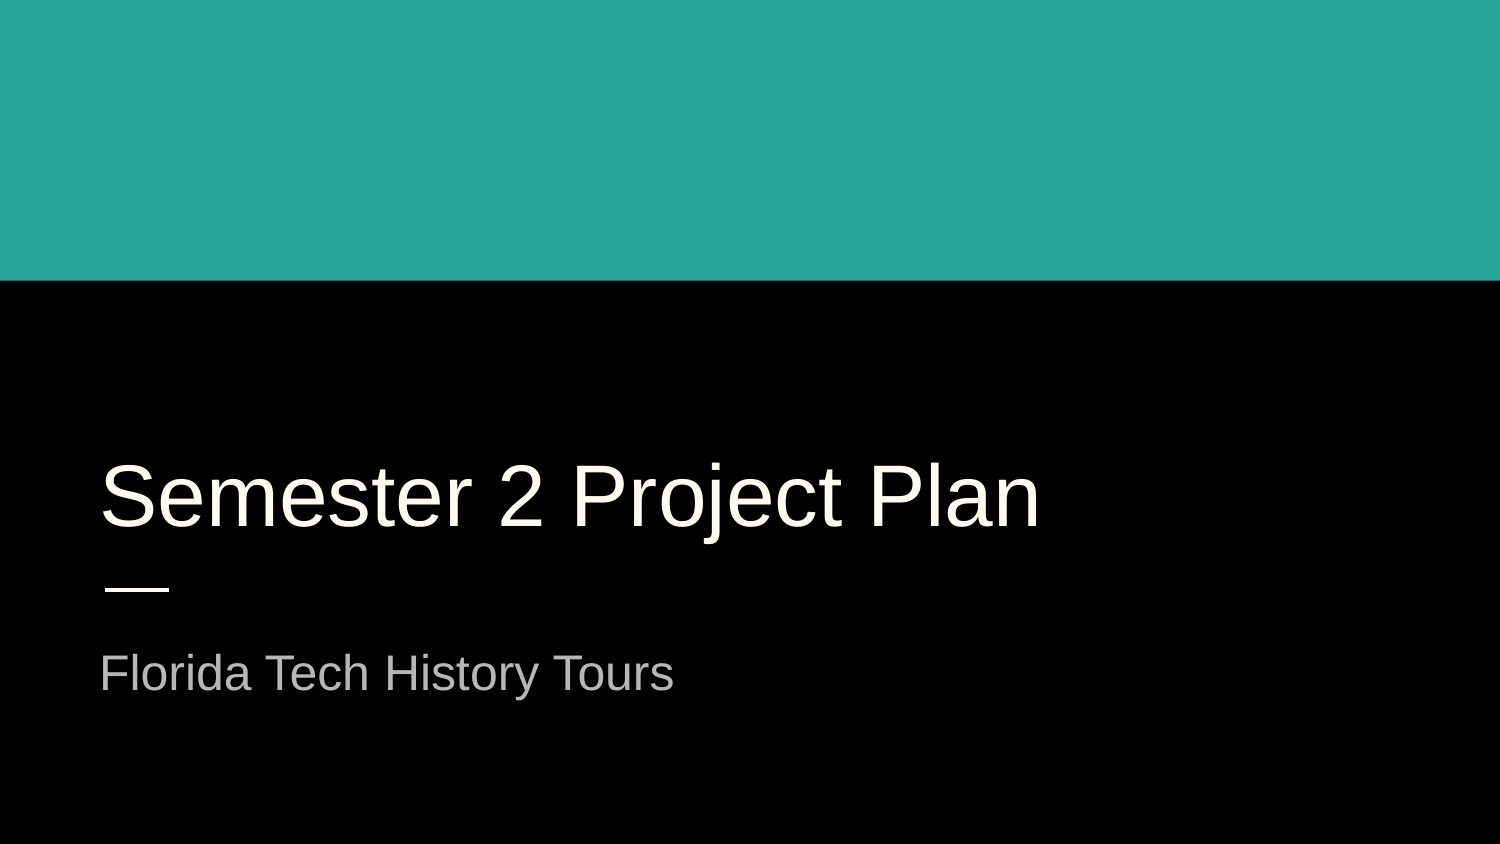

# Semester 2 Project Plan
Florida Tech History Tours